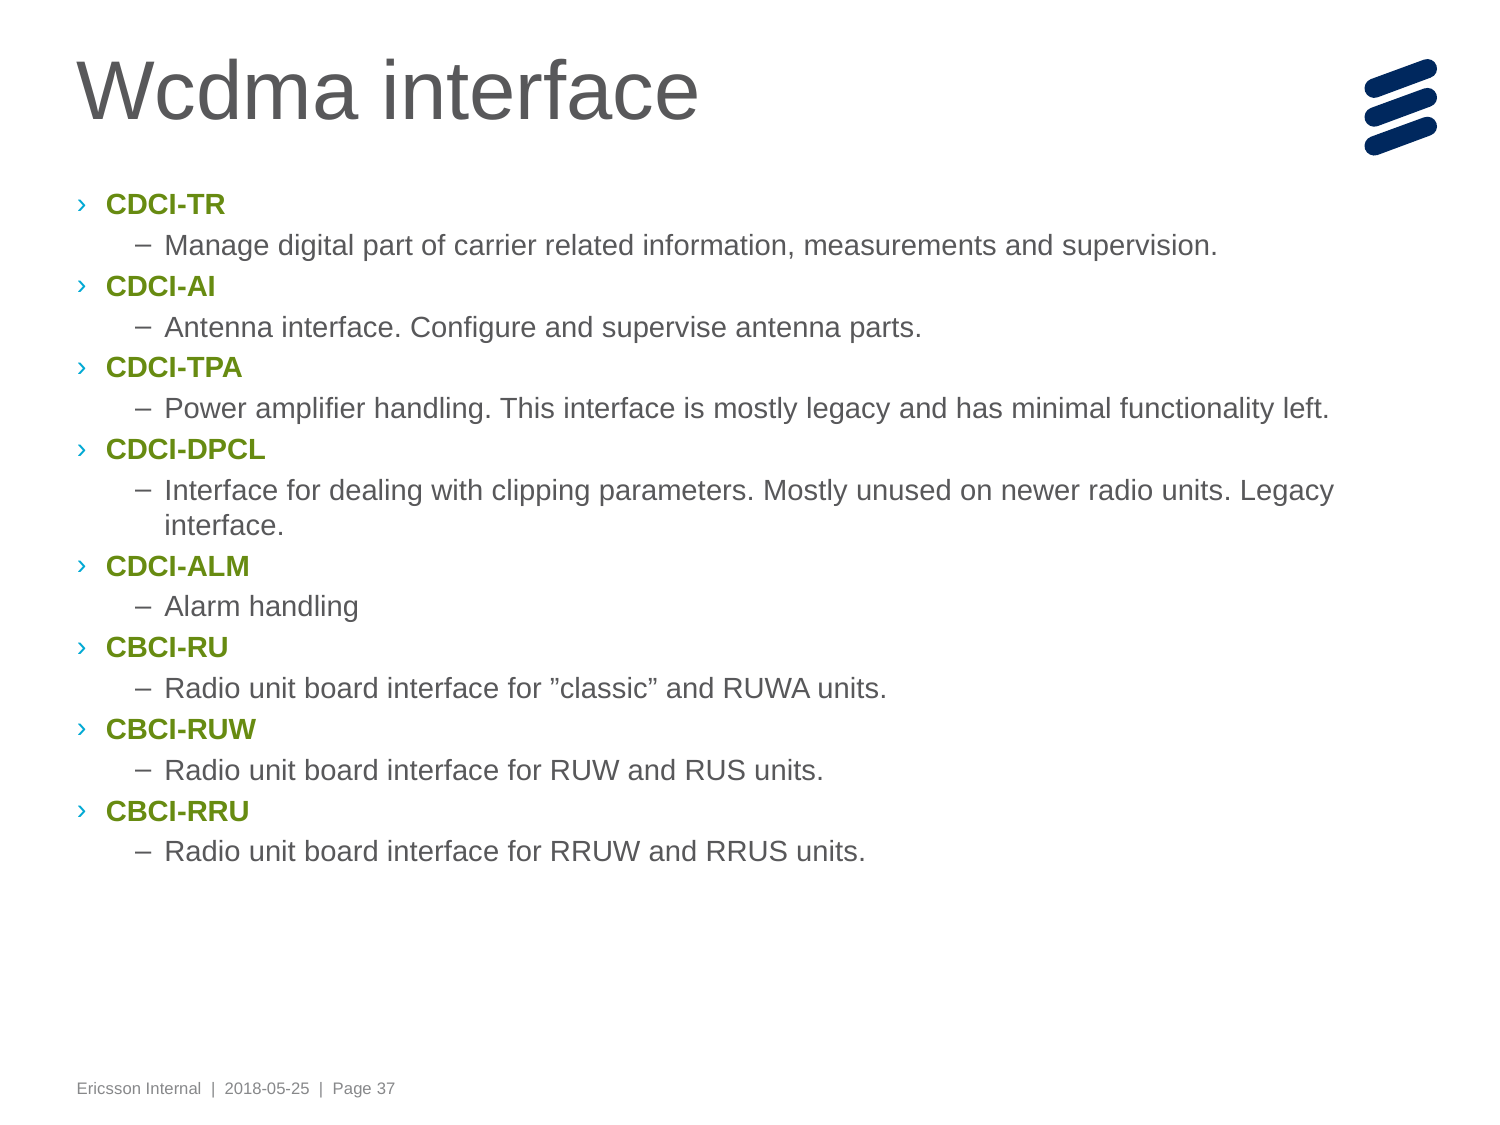

# Wcdma interface
CDCI-TR
Manage digital part of carrier related information, measurements and supervision.
CDCI-AI
Antenna interface. Configure and supervise antenna parts.
CDCI-TPA
Power amplifier handling. This interface is mostly legacy and has minimal functionality left.
CDCI-DPCL
Interface for dealing with clipping parameters. Mostly unused on newer radio units. Legacy interface.
CDCI-ALM
Alarm handling
CBCI-RU
Radio unit board interface for ”classic” and RUWA units.
CBCI-RUW
Radio unit board interface for RUW and RUS units.
CBCI-RRU
Radio unit board interface for RRUW and RRUS units.